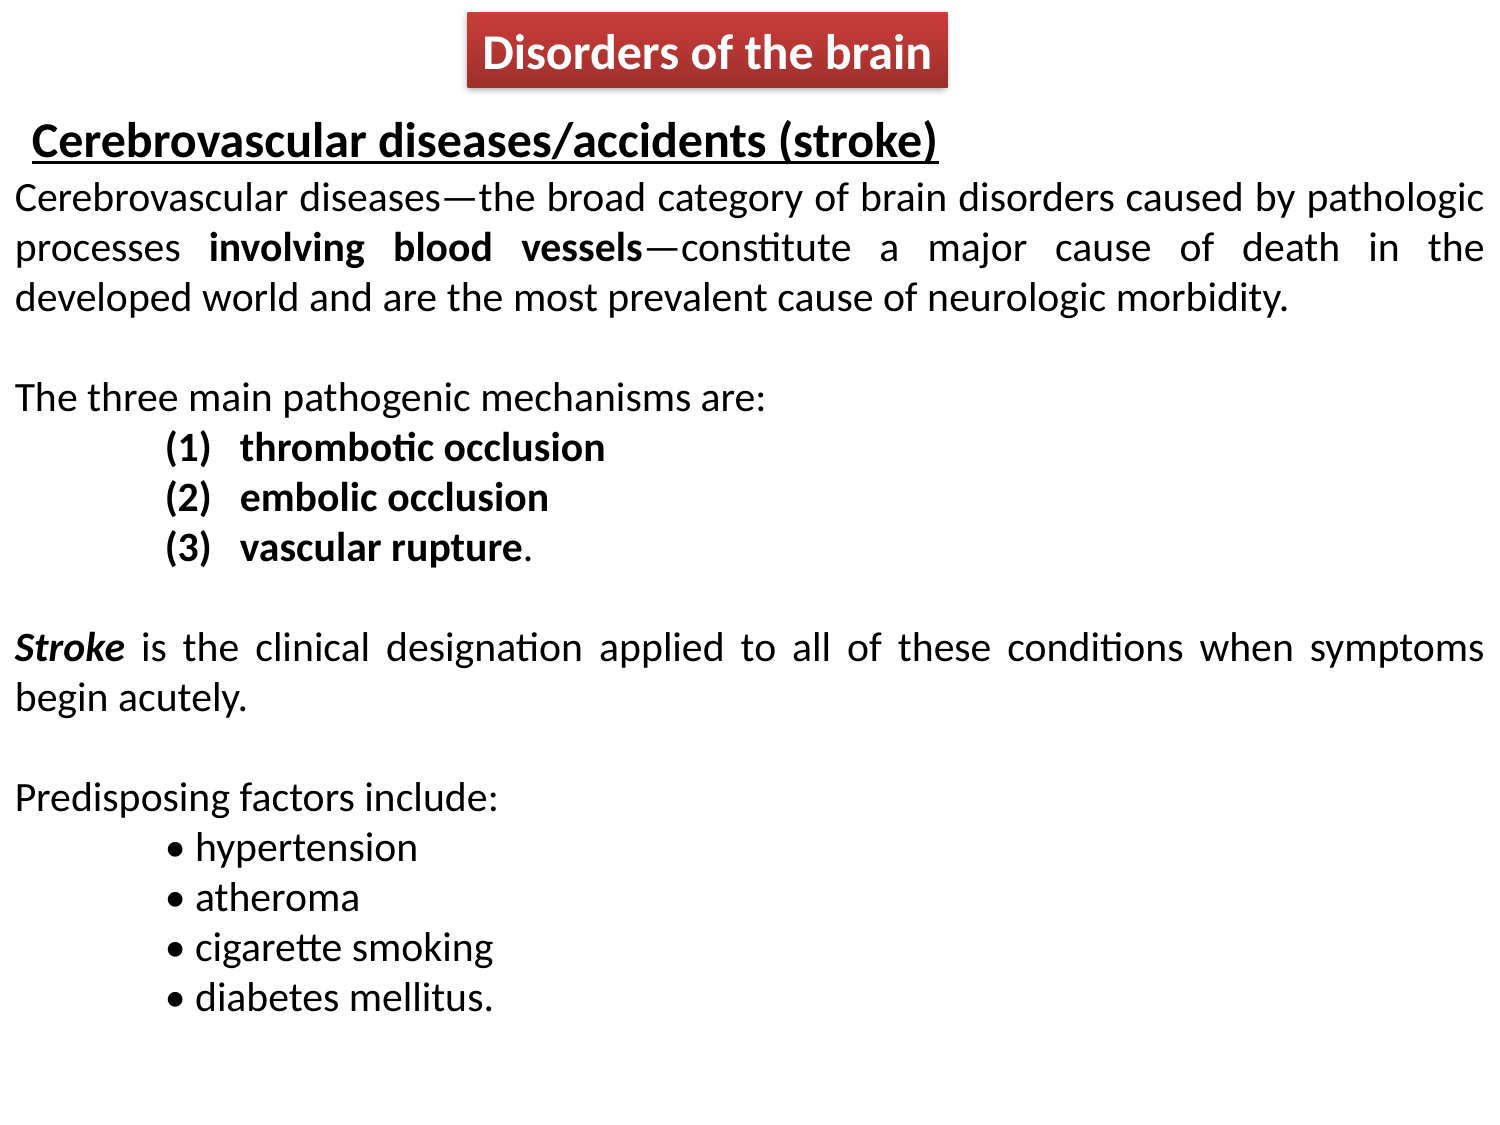

Disorders of the brain
Cerebrovascular diseases/accidents (stroke)
Cerebrovascular diseases—the broad category of brain disorders caused by pathologic processes involving blood vessels—constitute a major cause of death in the developed world and are the most prevalent cause of neurologic morbidity.

The three main pathogenic mechanisms are:
thrombotic occlusion
embolic occlusion
vascular rupture.

Stroke is the clinical designation applied to all of these conditions when symptoms begin acutely.

Predisposing factors include:
• hypertension
• atheroma
• cigarette smoking
• diabetes mellitus.